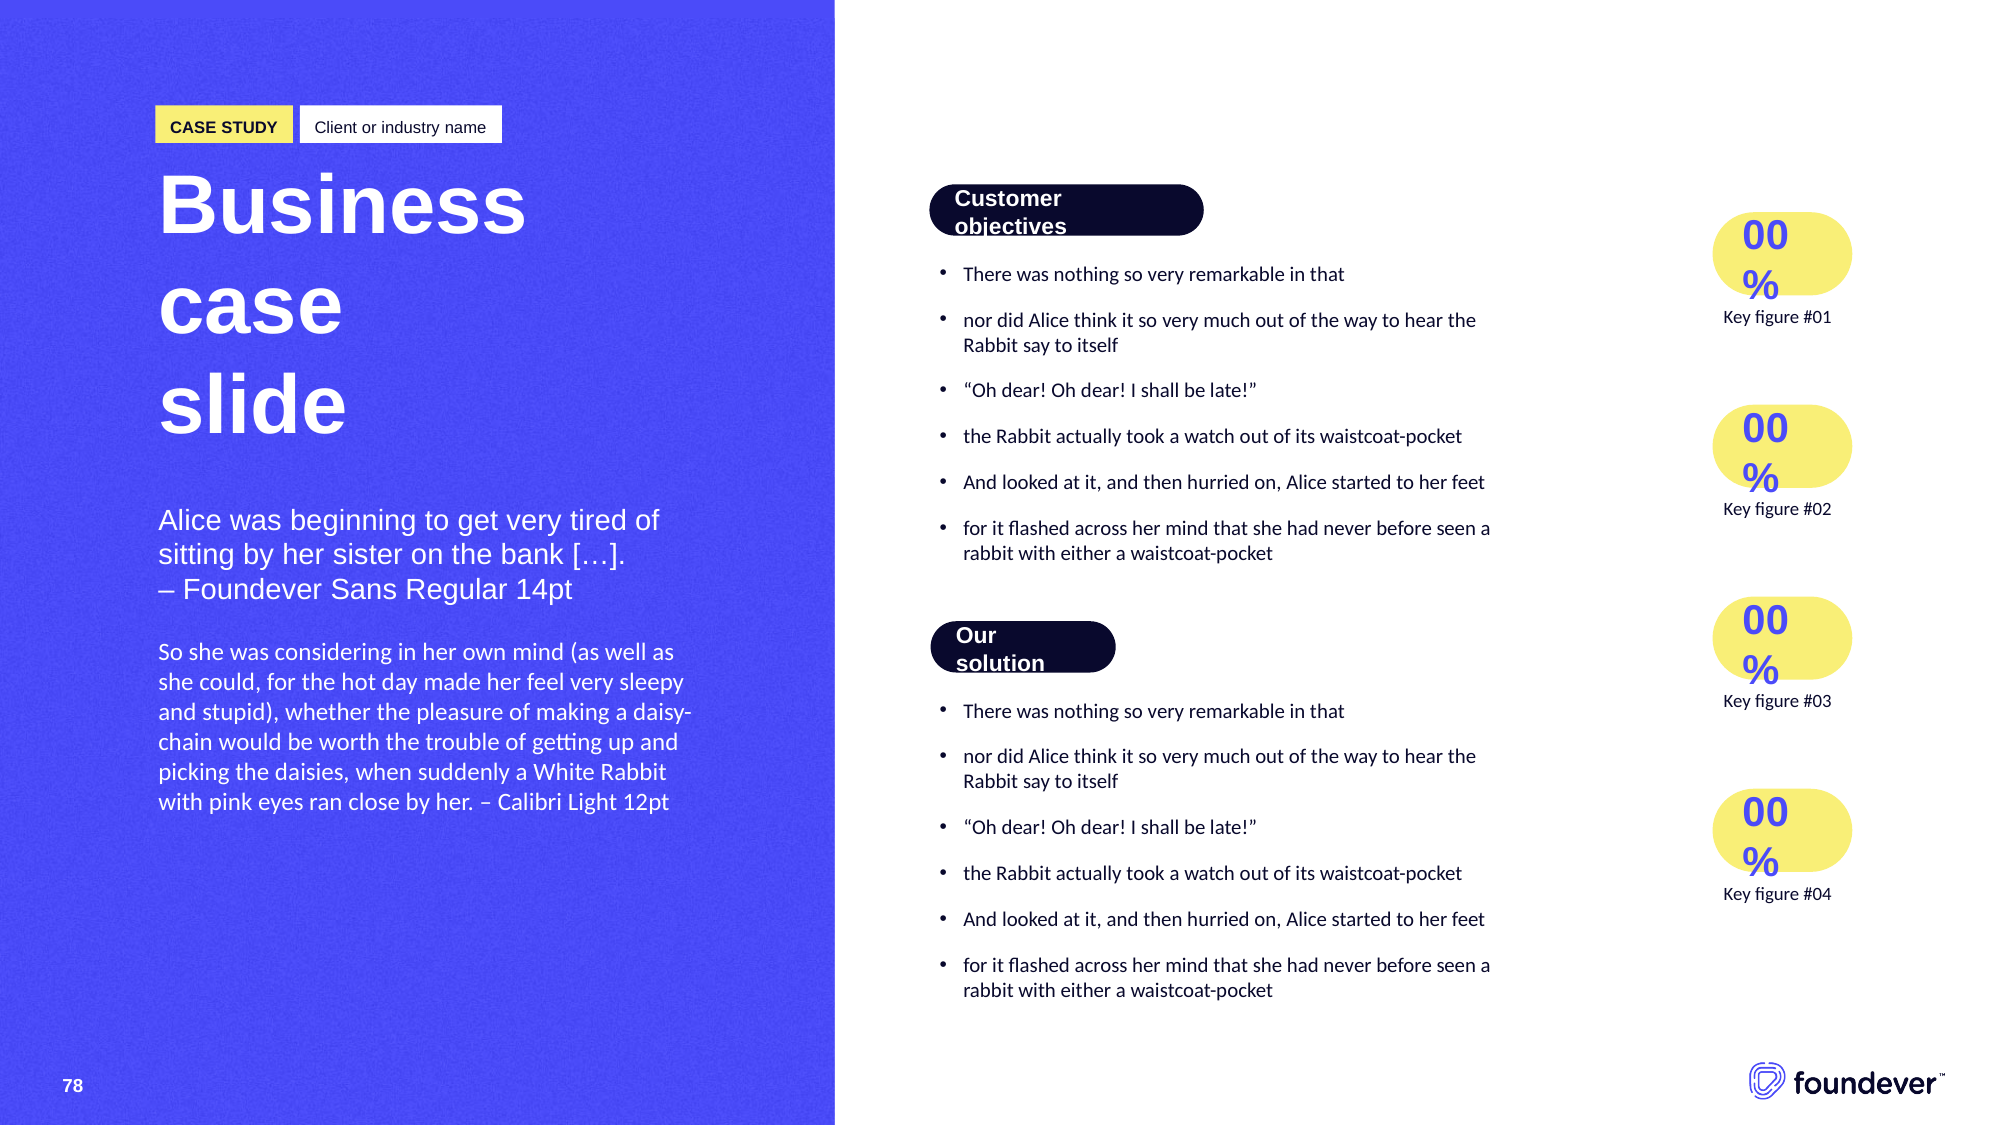

CASE STUDY
Client or industry name
# Business case slide
Customer objectives
00%
There was nothing so very remarkable in that
nor did Alice think it so very much out of the way to hear the Rabbit say to itself
“Oh dear! Oh dear! I shall be late!”
the Rabbit actually took a watch out of its waistcoat-pocket
And looked at it, and then hurried on, Alice started to her feet
for it flashed across her mind that she had never before seen a rabbit with either a waistcoat-pocket
Key figure #01
00%
Key figure #02
Alice was beginning to get very tired of sitting by her sister on the bank […].
– Foundever Sans Regular 14pt

So she was considering in her own mind (as well as she could, for the hot day made her feel very sleepy and stupid), whether the pleasure of making a daisy-chain would be worth the trouble of getting up and picking the daisies, when suddenly a White Rabbit with pink eyes ran close by her. – Calibri Light 12pt
00%
Our solution
Key figure #03
There was nothing so very remarkable in that
nor did Alice think it so very much out of the way to hear the Rabbit say to itself
“Oh dear! Oh dear! I shall be late!”
the Rabbit actually took a watch out of its waistcoat-pocket
And looked at it, and then hurried on, Alice started to her feet
for it flashed across her mind that she had never before seen a rabbit with either a waistcoat-pocket
00%
Key figure #04